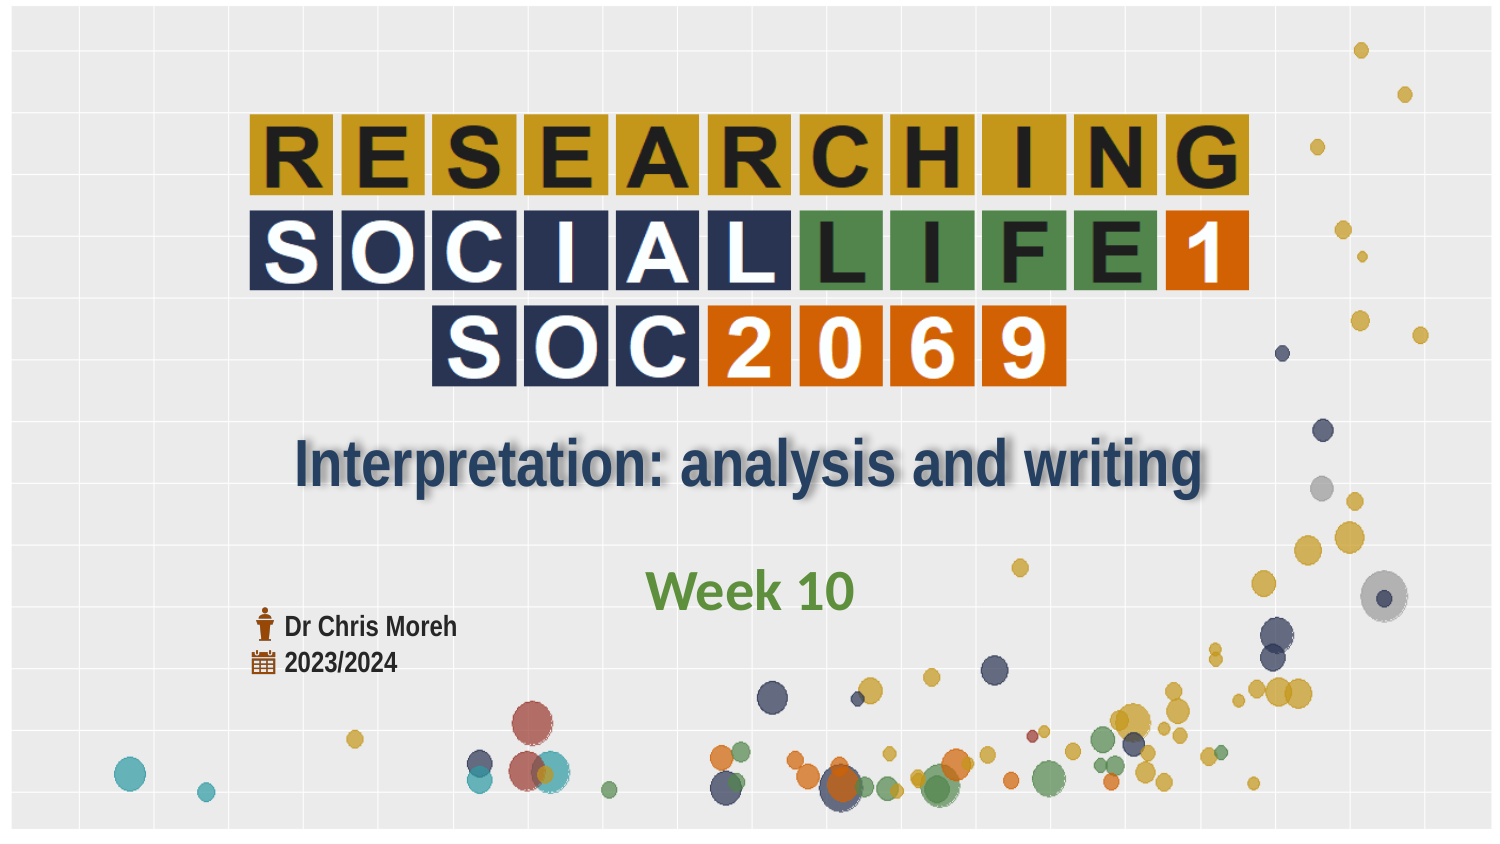

# Interpretation: analysis and writing
Week 10